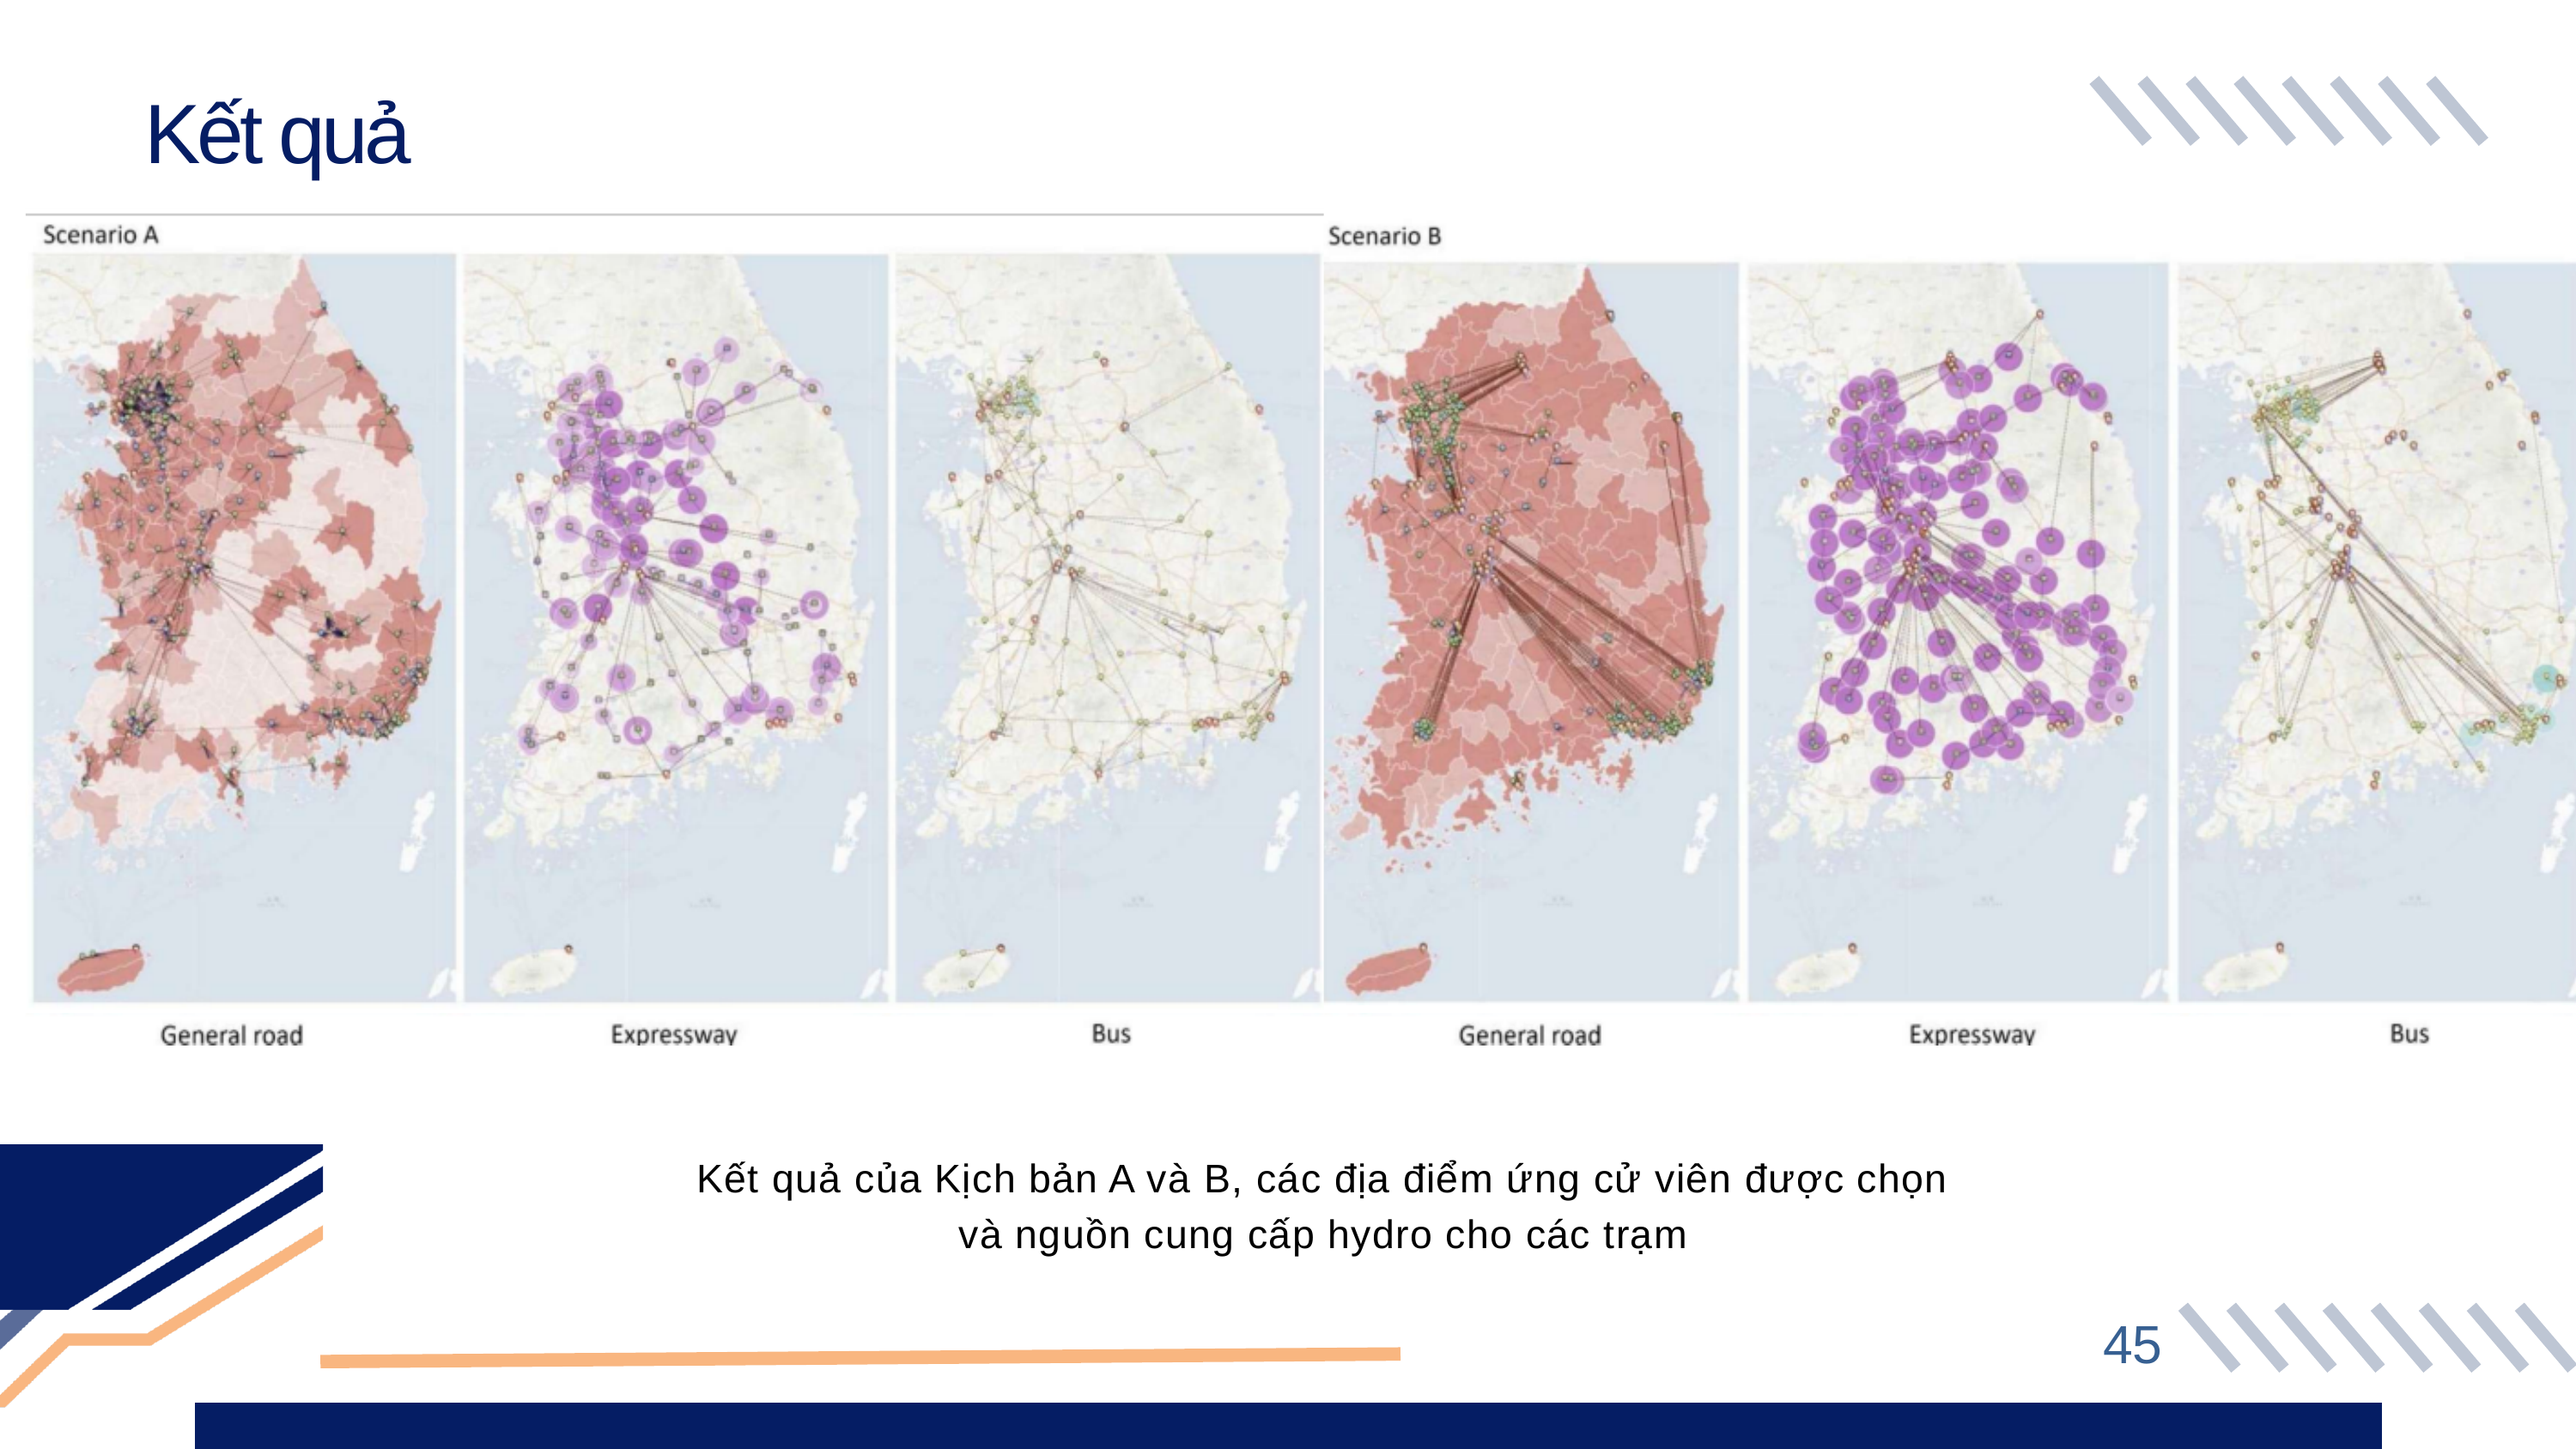

Kết quả

Kết quả của Kịch bản A và B, các địa điểm ứng cử viên được chọn và nguồn cung cấp hydro cho các trạm

45